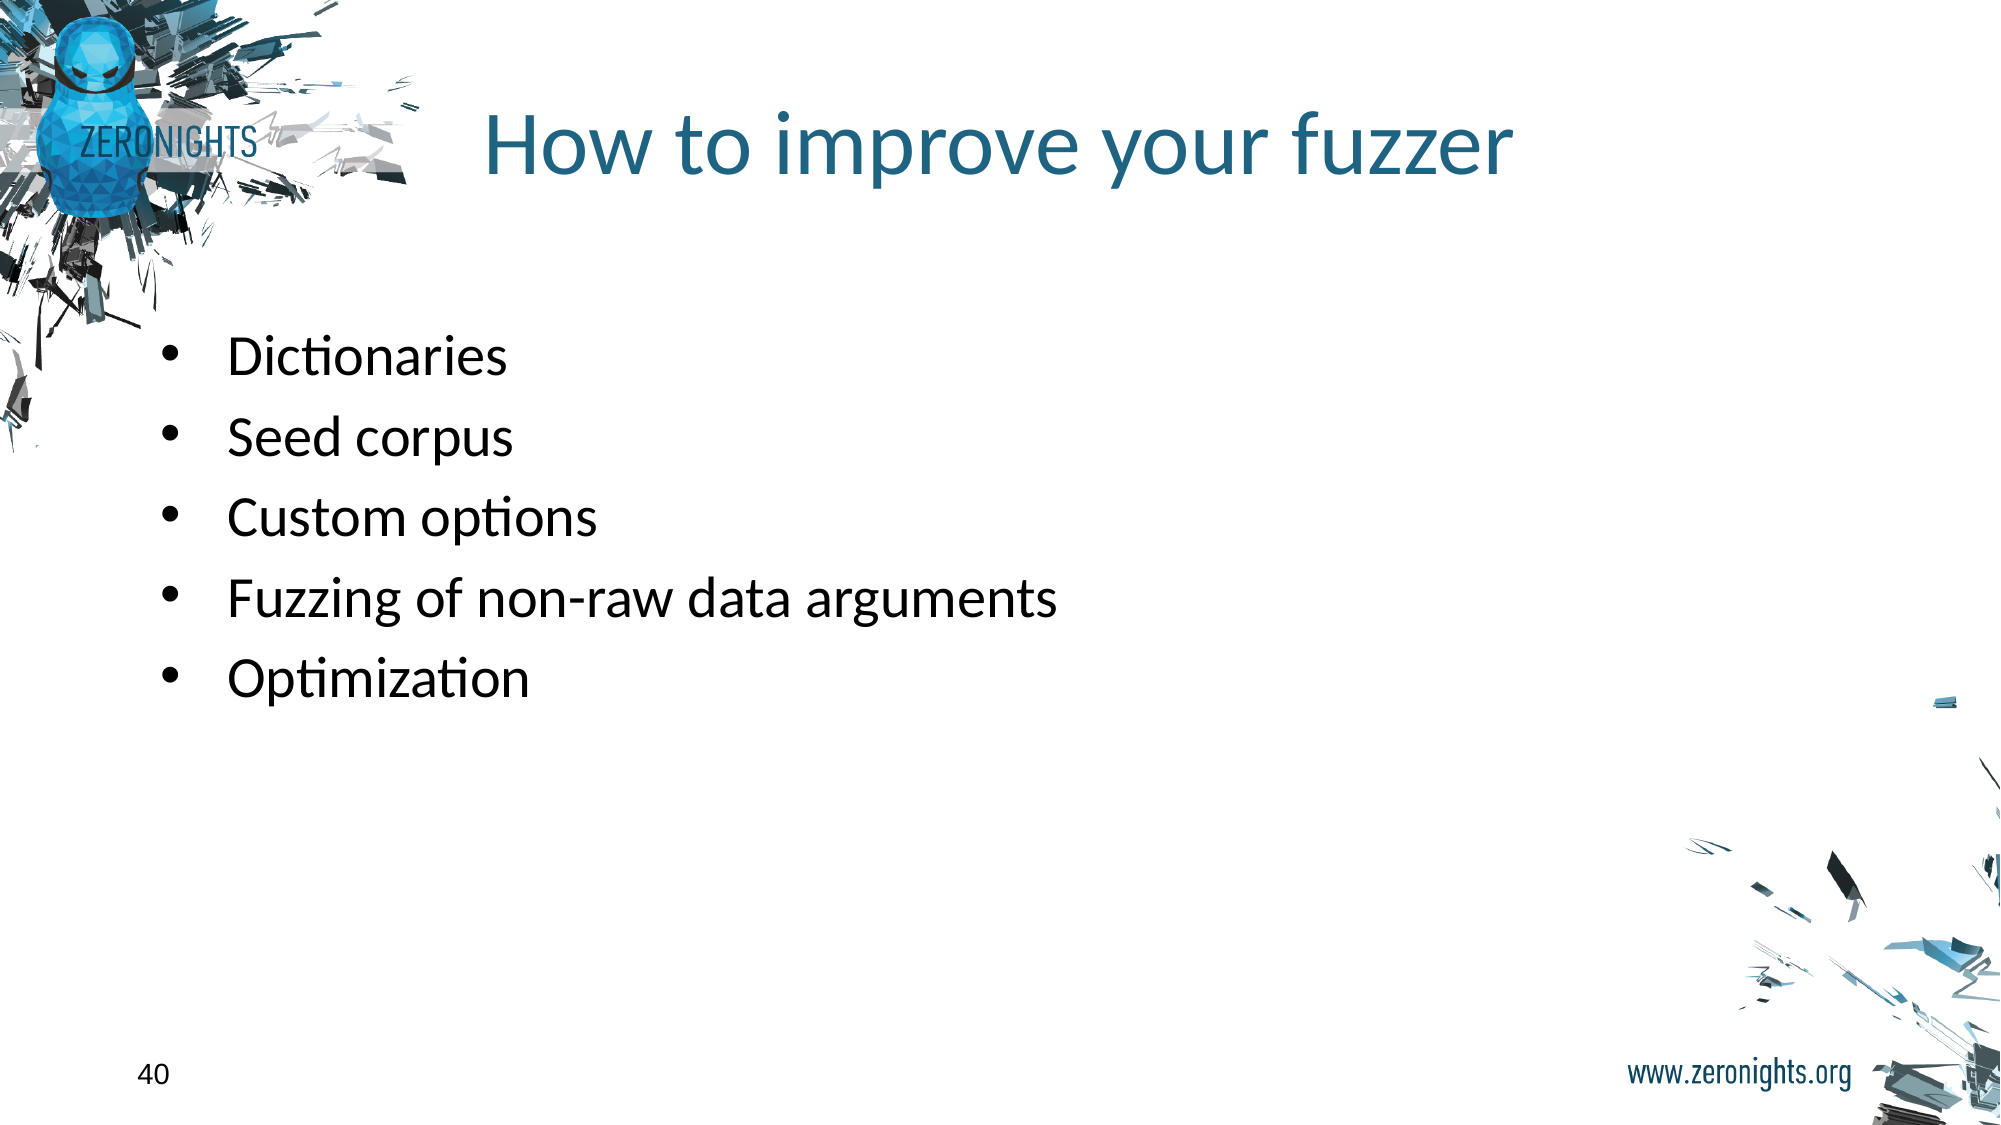

# How to improve your fuzzer
Dictionaries
Seed corpus
Custom options
Fuzzing of non-raw data arguments
Optimization
40